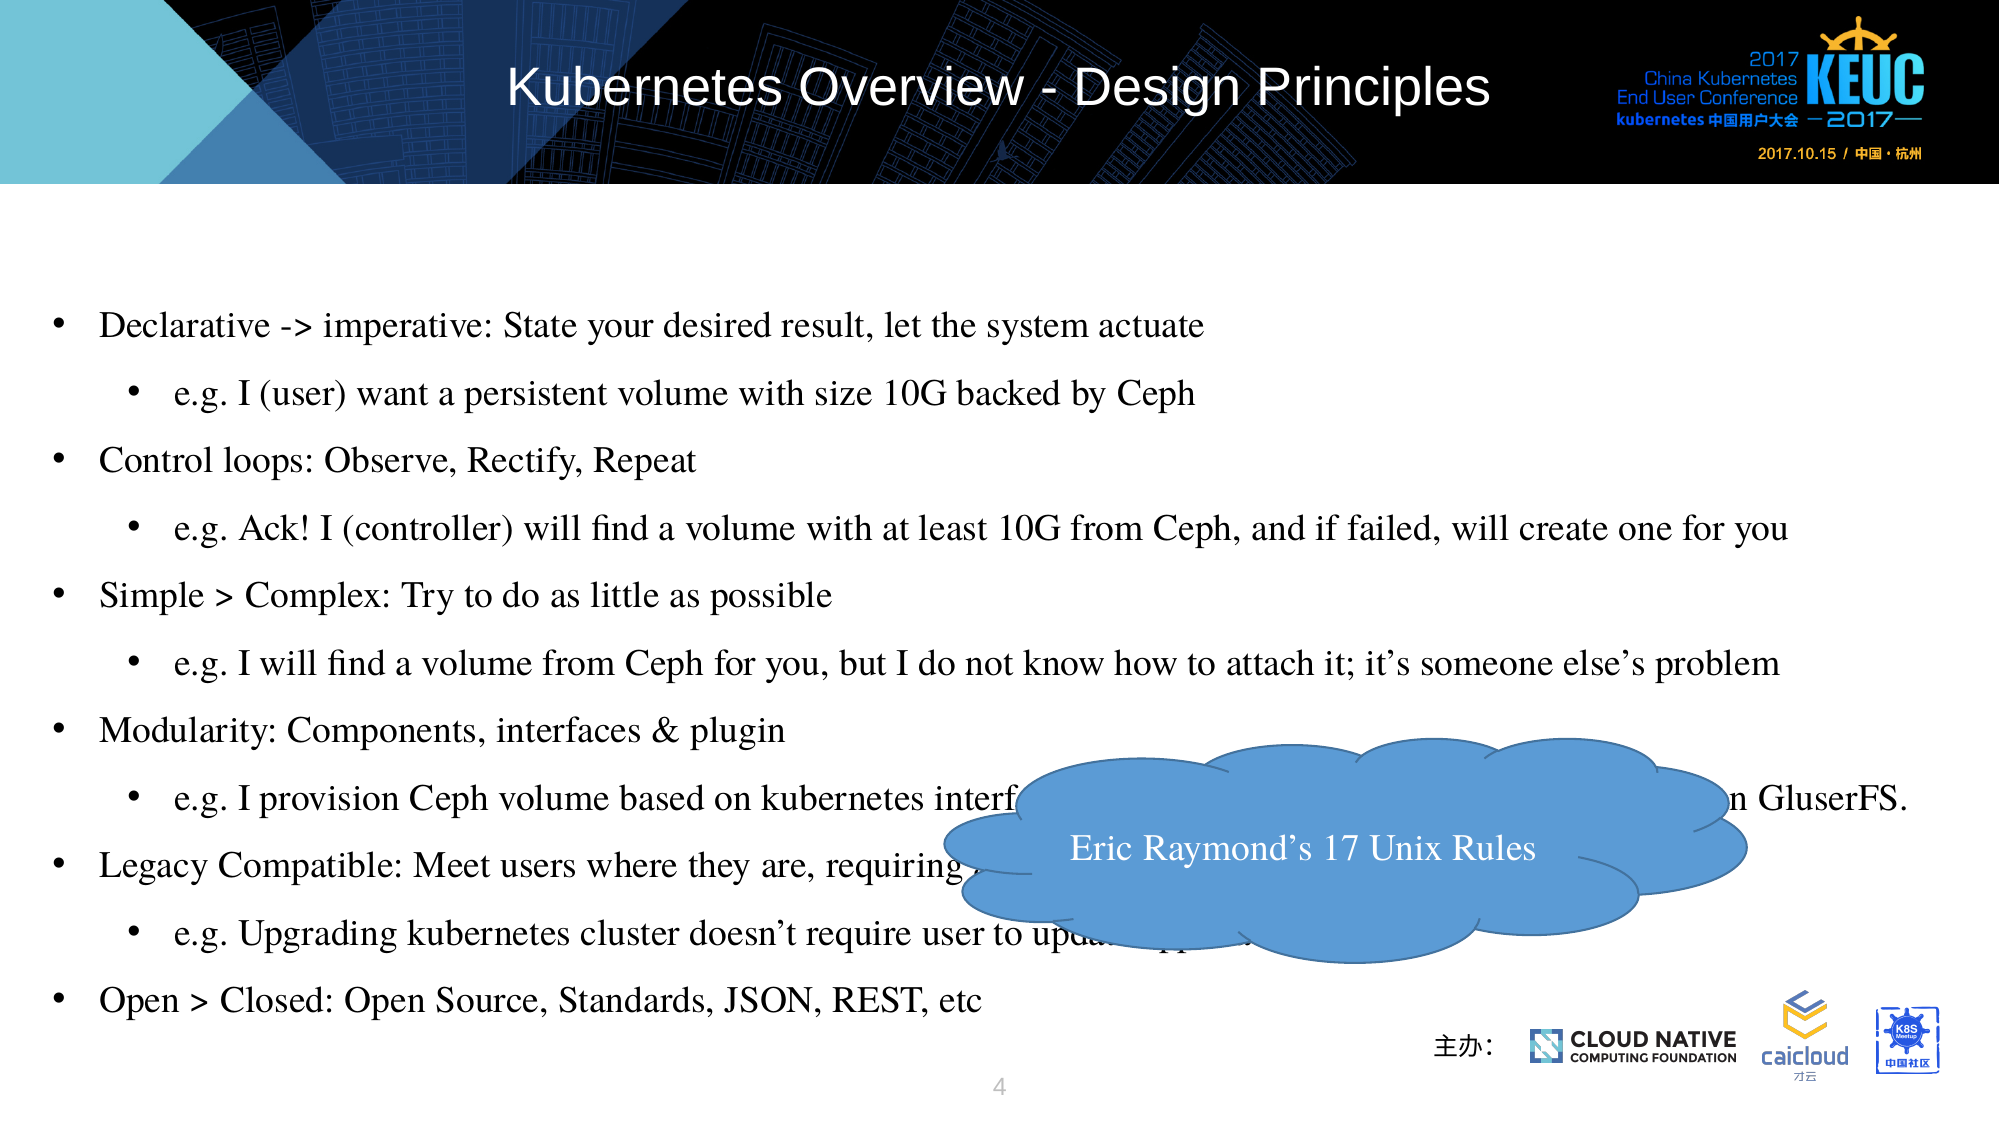

# Kubernetes Overview - Design Principles
Declarative -> imperative: State your desired result, let the system actuate
e.g. I (user) want a persistent volume with size 10G backed by Ceph
Control loops: Observe, Rectify, Repeat
e.g. Ack! I (controller) will find a volume with at least 10G from Ceph, and if failed, will create one for you
Simple > Complex: Try to do as little as possible
e.g. I will find a volume from Ceph for you, but I do not know how to attach it; it’s someone else’s problem
Modularity: Components, interfaces & plugin
e.g. I provision Ceph volume based on kubernetes interface. There is also a GluserFS plugin to provision GluserFS.
Legacy Compatible: Meet users where they are, requiring apps to change is a non-starter
e.g. Upgrading kubernetes cluster doesn’t require user to update application
Open > Closed: Open Source, Standards, JSON, REST, etc
Eric Raymond’s 17 Unix Rules
4